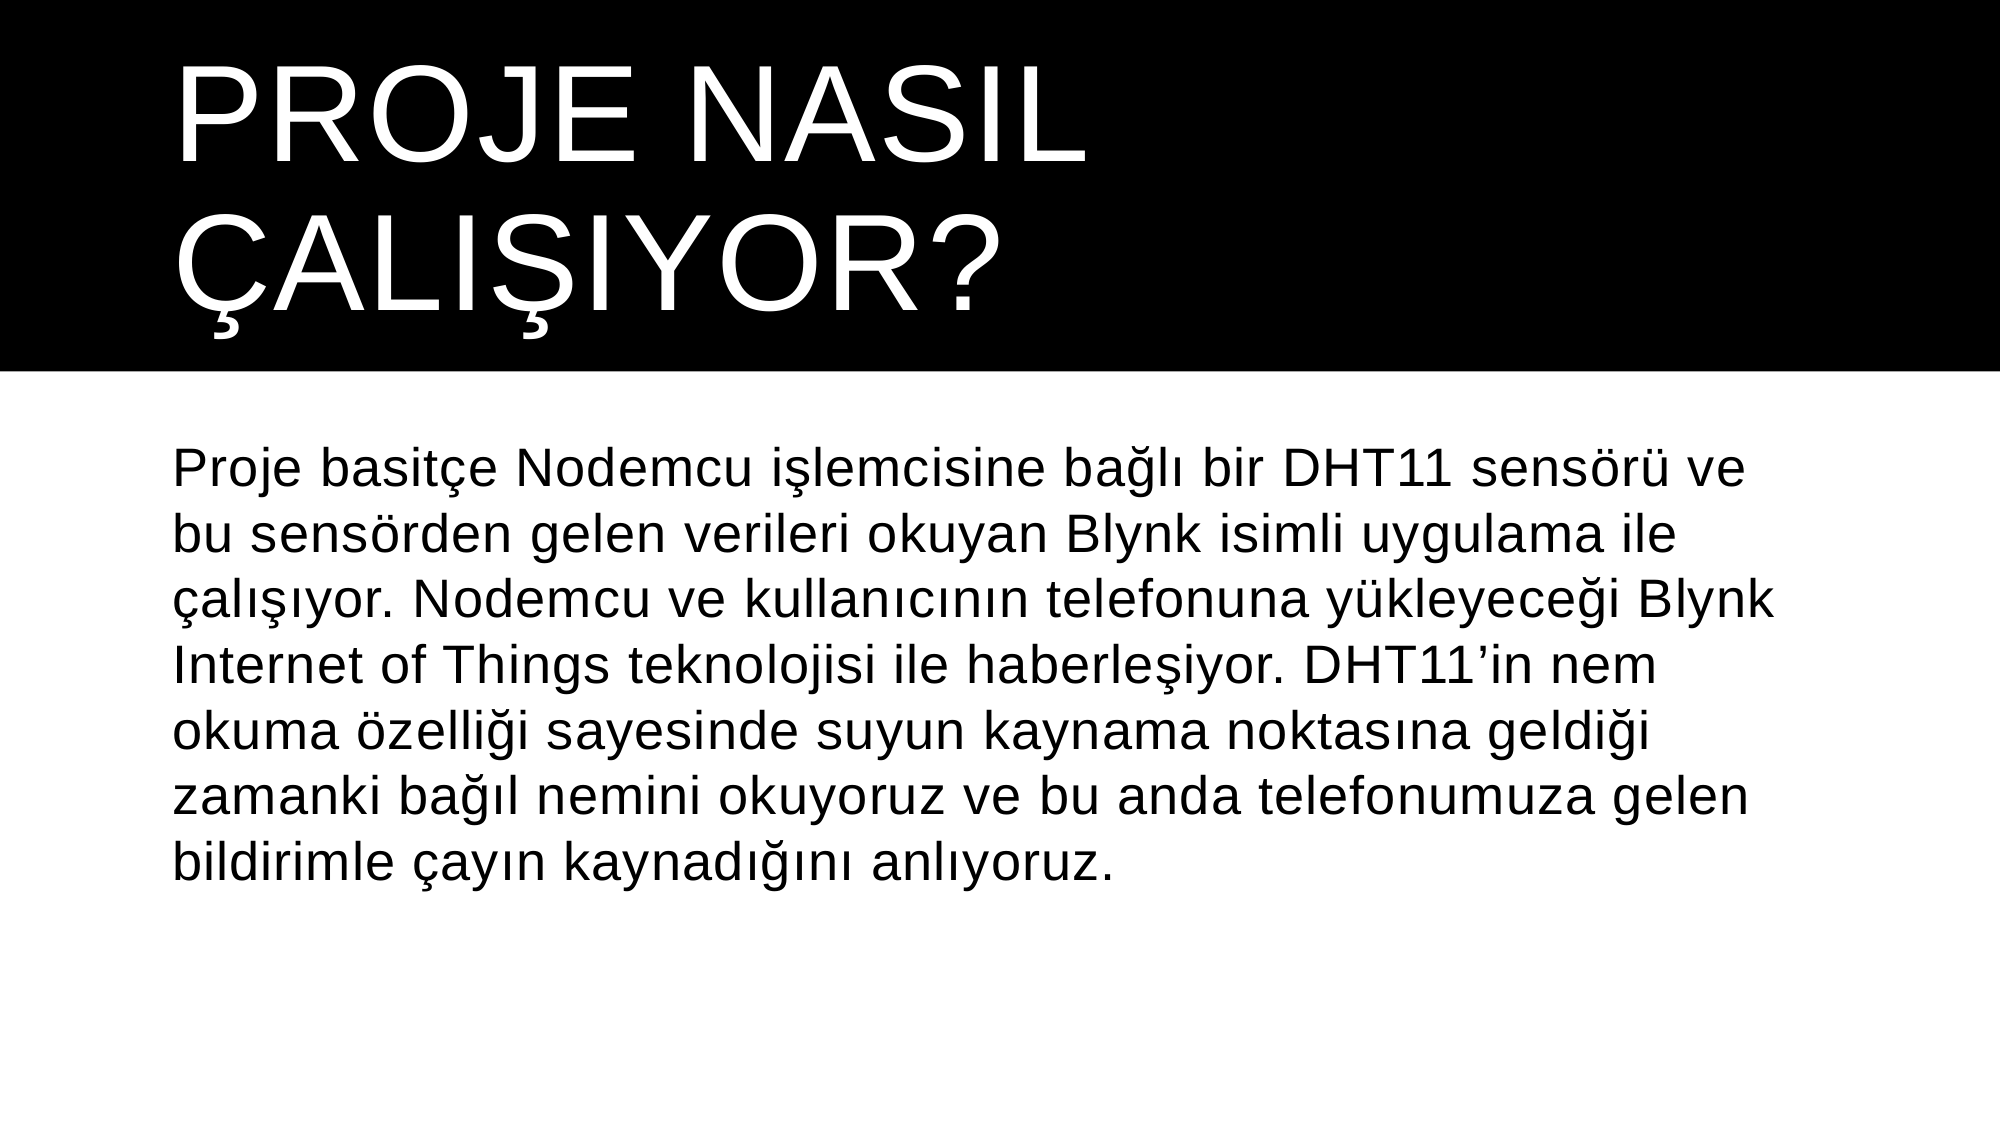

# PROJE NASIL ÇALIŞIYOR?
Proje basitçe Nodemcu işlemcisine bağlı bir DHT11 sensörü ve bu sensörden gelen verileri okuyan Blynk isimli uygulama ile çalışıyor. Nodemcu ve kullanıcının telefonuna yükleyeceği Blynk Internet of Things teknolojisi ile haberleşiyor. DHT11’in nem okuma özelliği sayesinde suyun kaynama noktasına geldiği zamanki bağıl nemini okuyoruz ve bu anda telefonumuza gelen bildirimle çayın kaynadığını anlıyoruz.